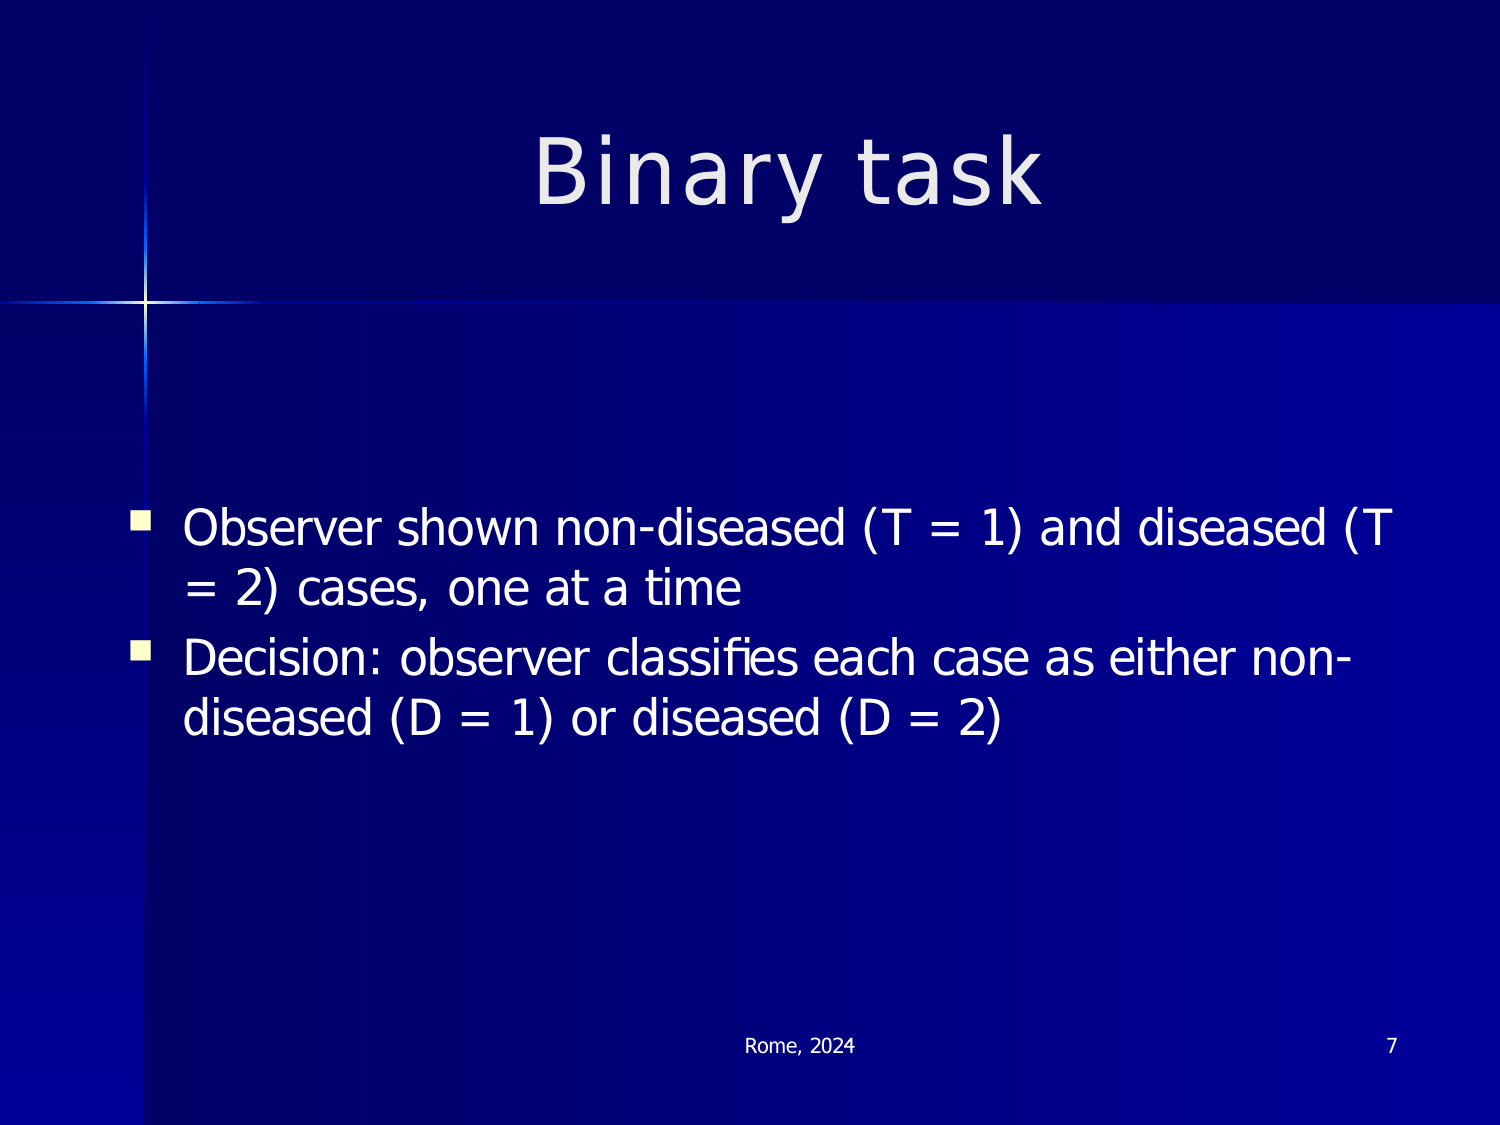

# Binary task
Observer shown non-diseased (T = 1) and diseased (T = 2) cases, one at a time
Decision: observer classifies each case as either non-diseased (D = 1) or diseased (D = 2)
Rome, 2024
7